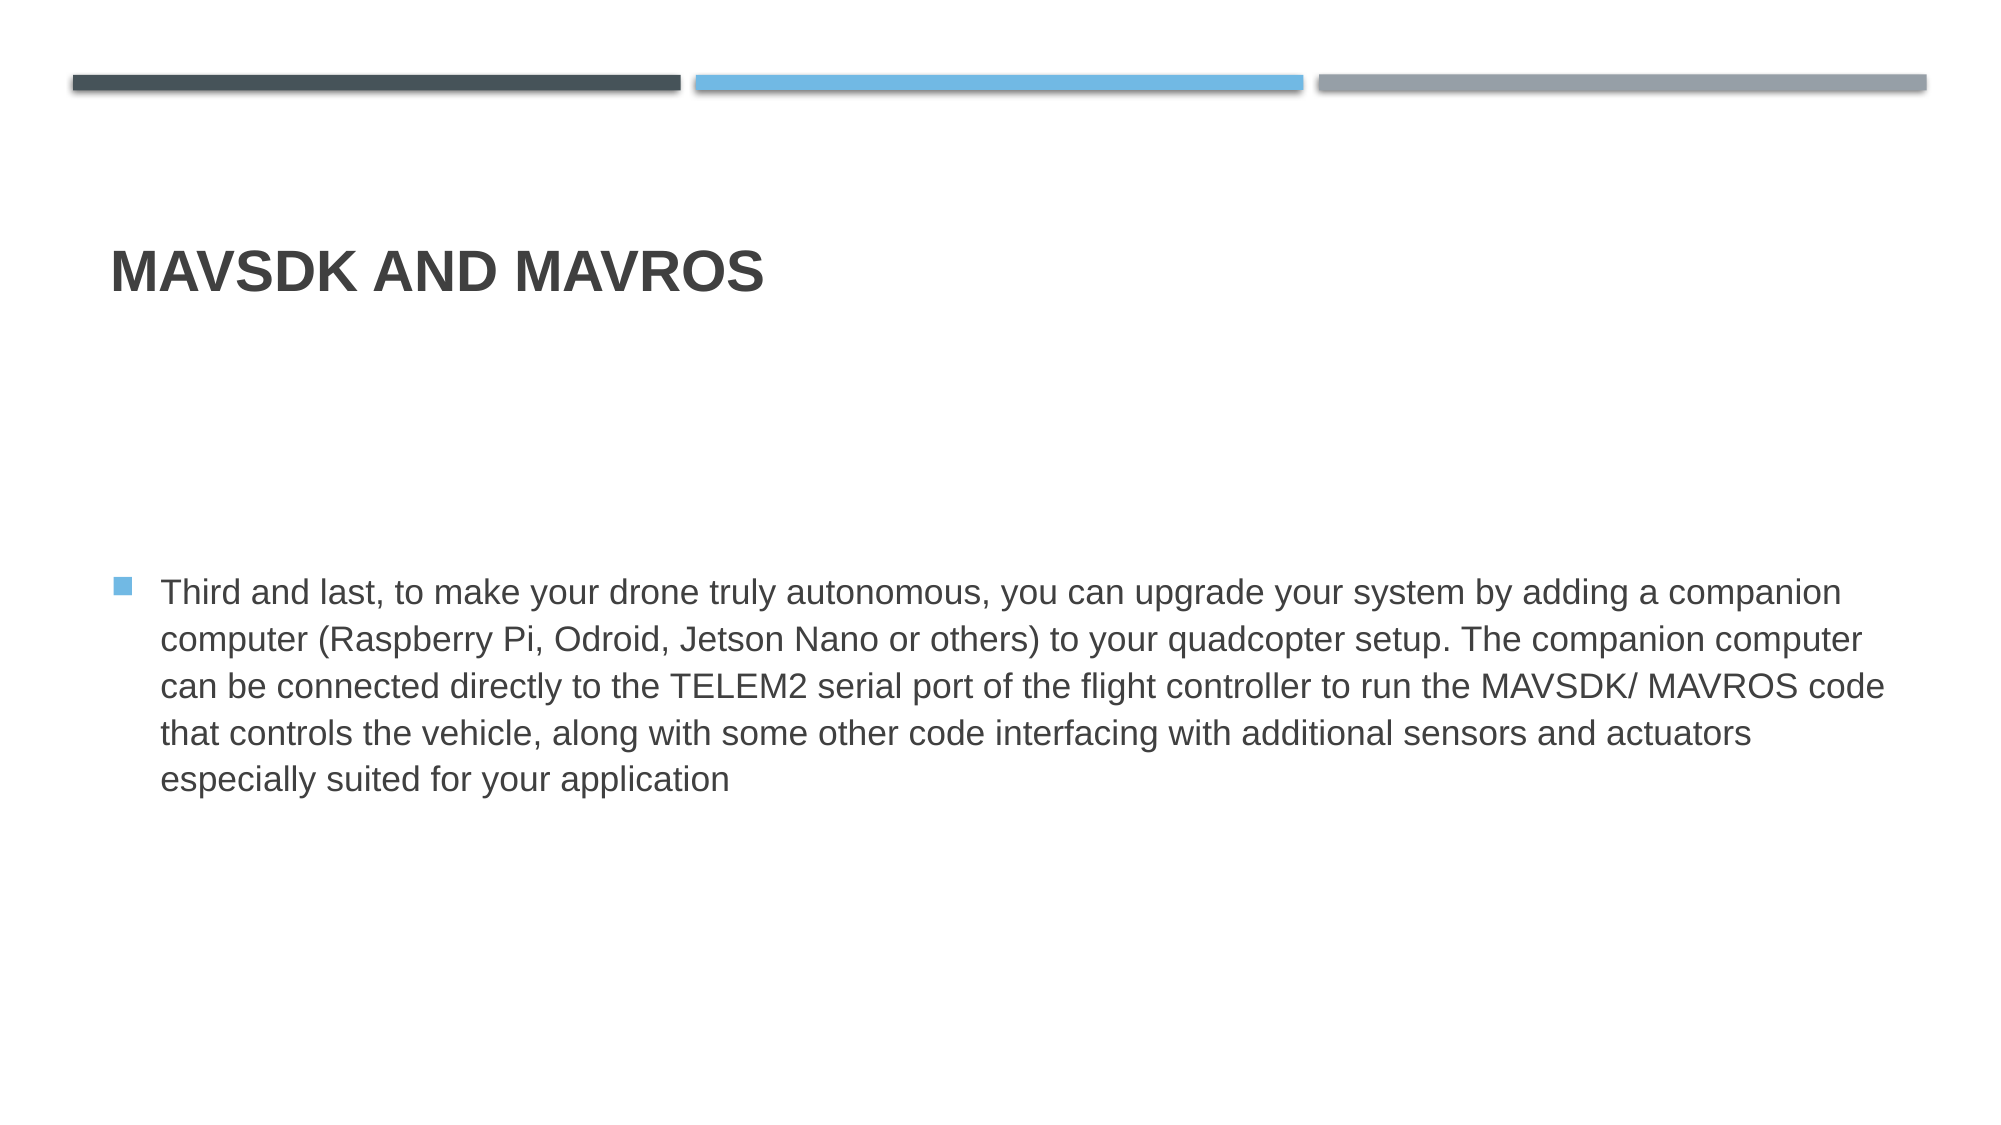

# MAVSDK AND MAVROS
Third and last, to make your drone truly autonomous, you can upgrade your system by adding a companion computer (Raspberry Pi, Odroid, Jetson Nano or others) to your quadcopter setup. The companion computer can be connected directly to the TELEM2 serial port of the flight controller to run the MAVSDK/ MAVROS code that controls the vehicle, along with some other code interfacing with additional sensors and actuators especially suited for your application